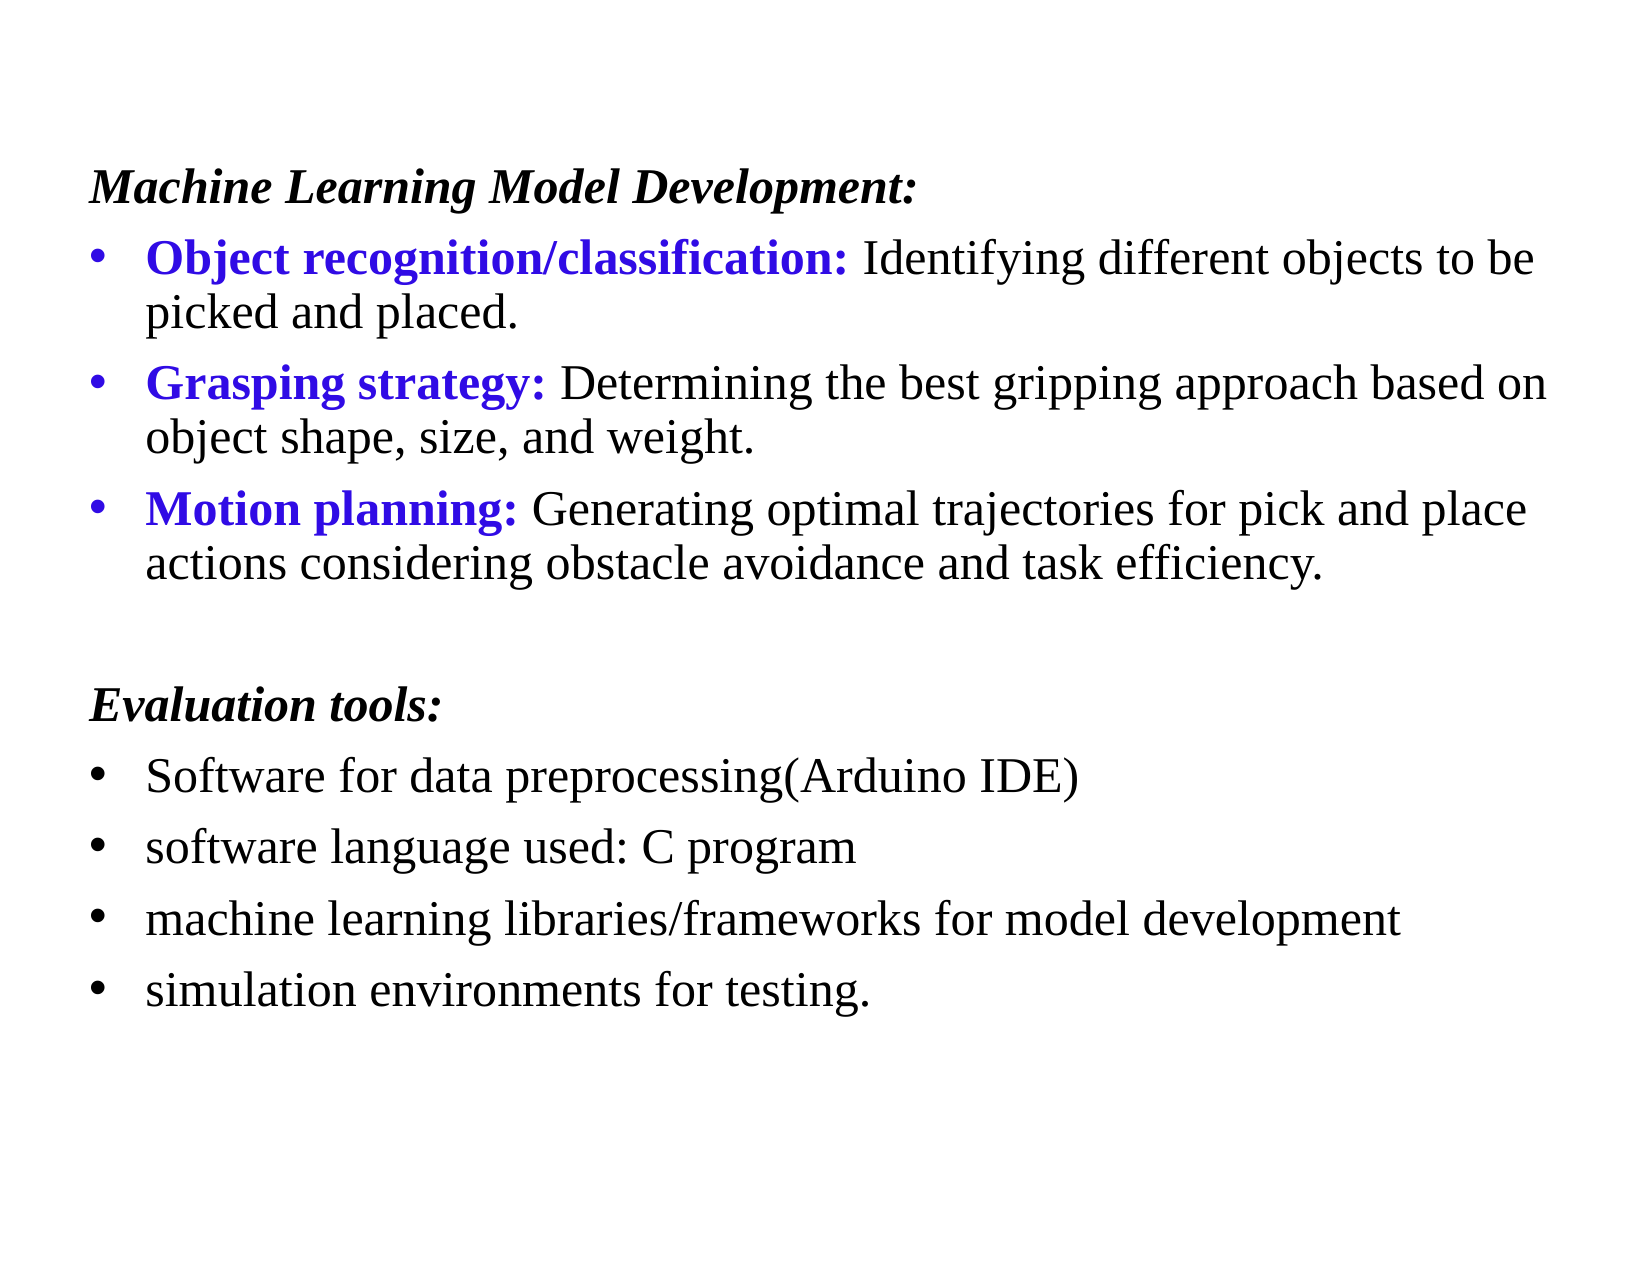

Machine Learning Model Development:
Object recognition/classification: Identifying different objects to be picked and placed.
Grasping strategy: Determining the best gripping approach based on object shape, size, and weight.
Motion planning: Generating optimal trajectories for pick and place actions considering obstacle avoidance and task efficiency.

Evaluation tools:
Software for data preprocessing(Arduino IDE)
software language used: C program
machine learning libraries/frameworks for model development
simulation environments for testing.